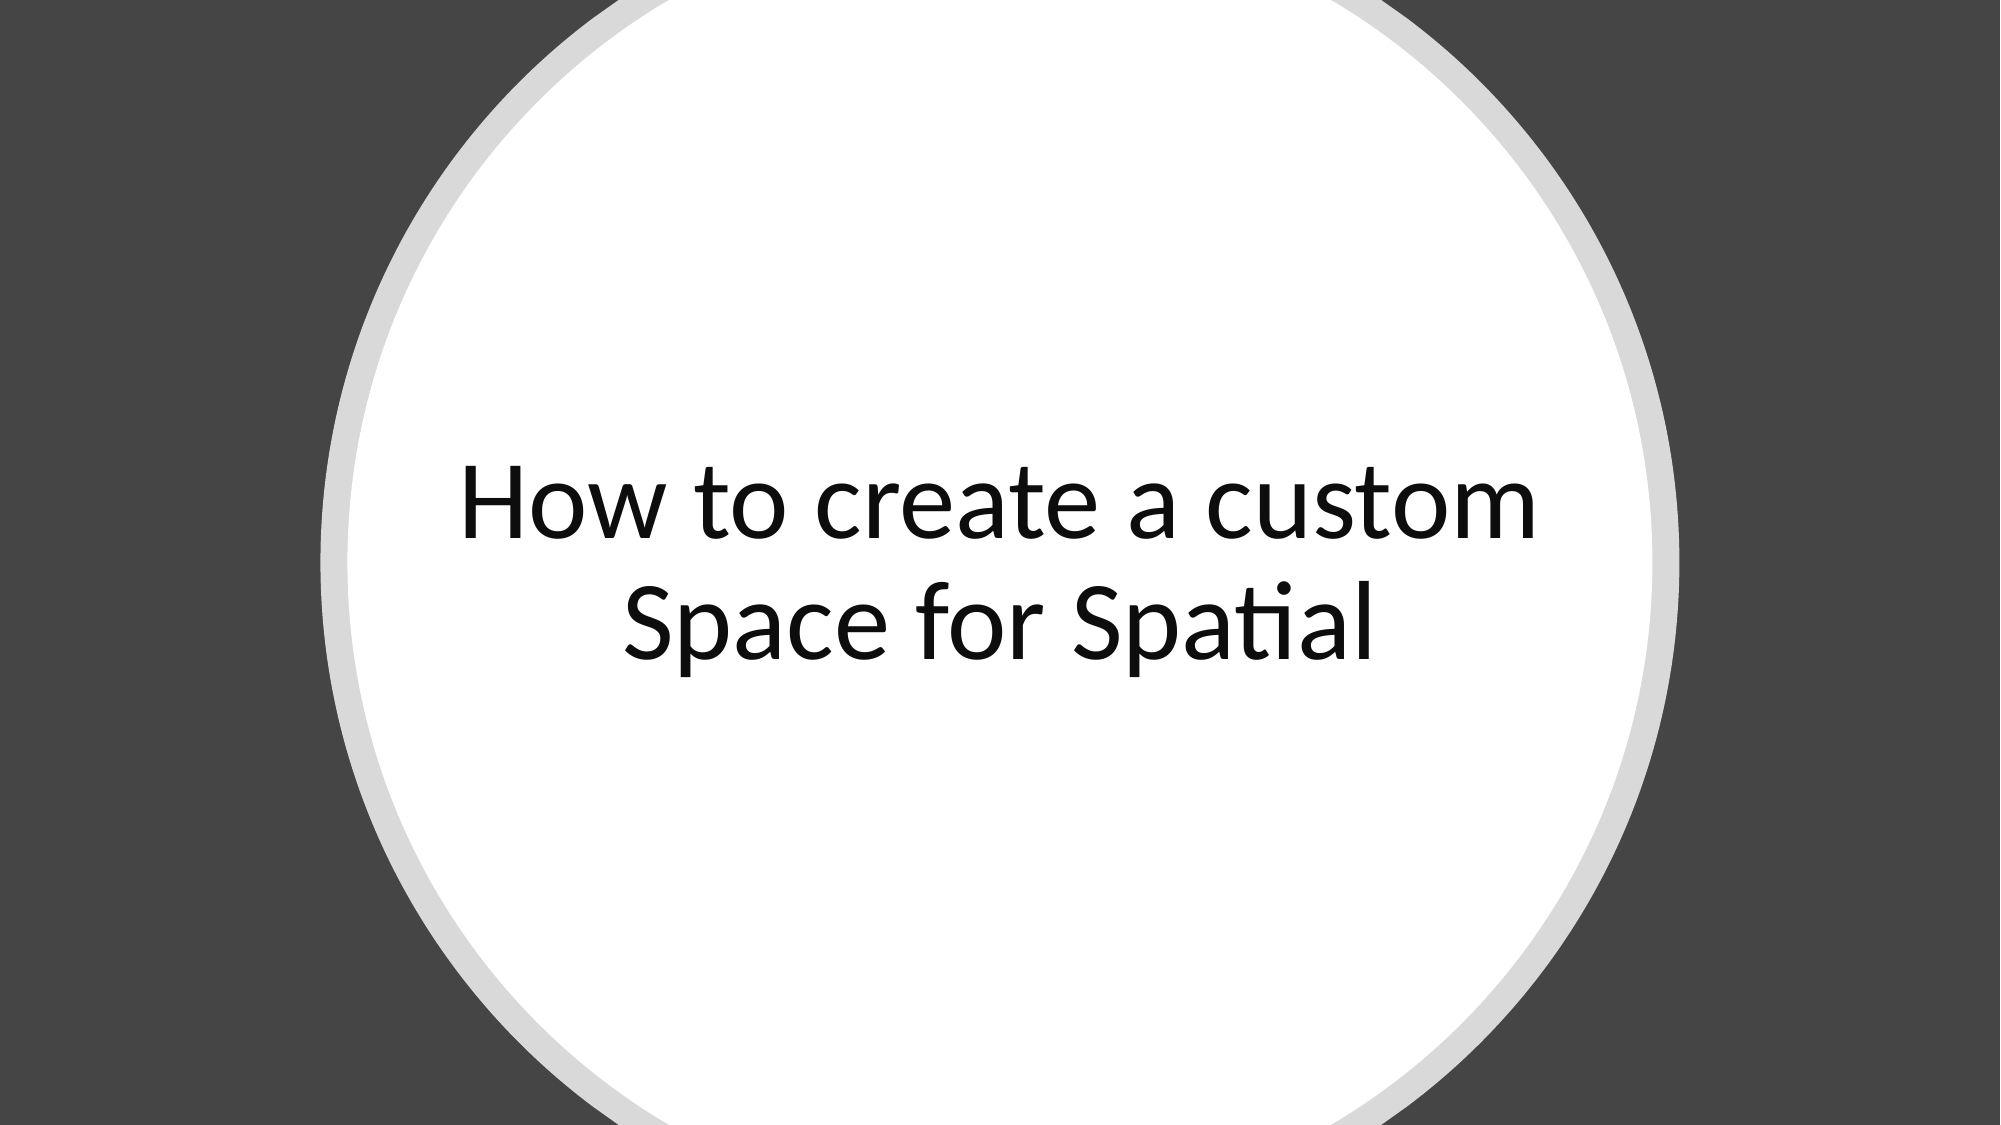

# How to create a custom Space for Spatial